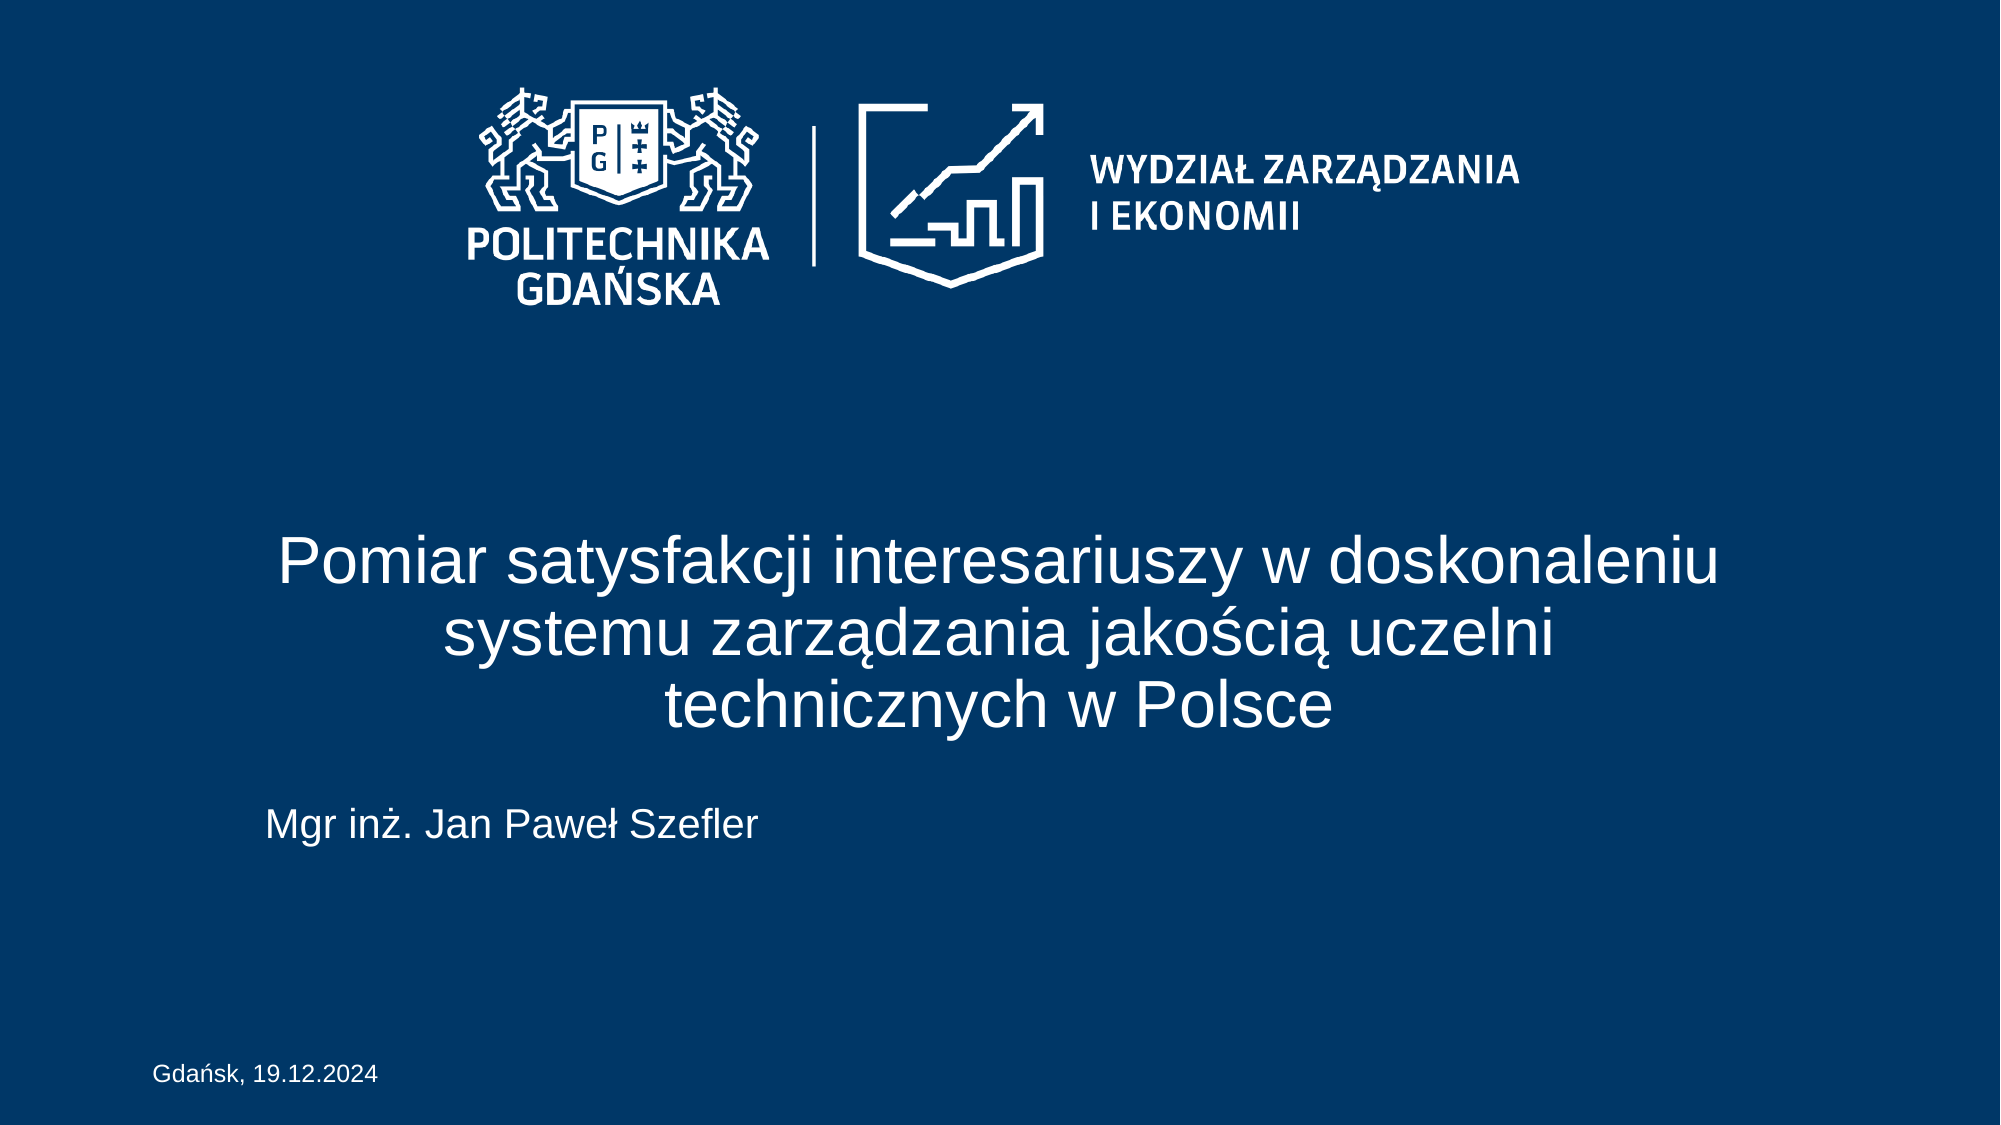

# Pomiar satysfakcji interesariuszy w doskonaleniu systemu zarządzania jakością uczelni technicznych w Polsce
Mgr inż. Jan Paweł Szefler
Gdańsk, 19.12.2024